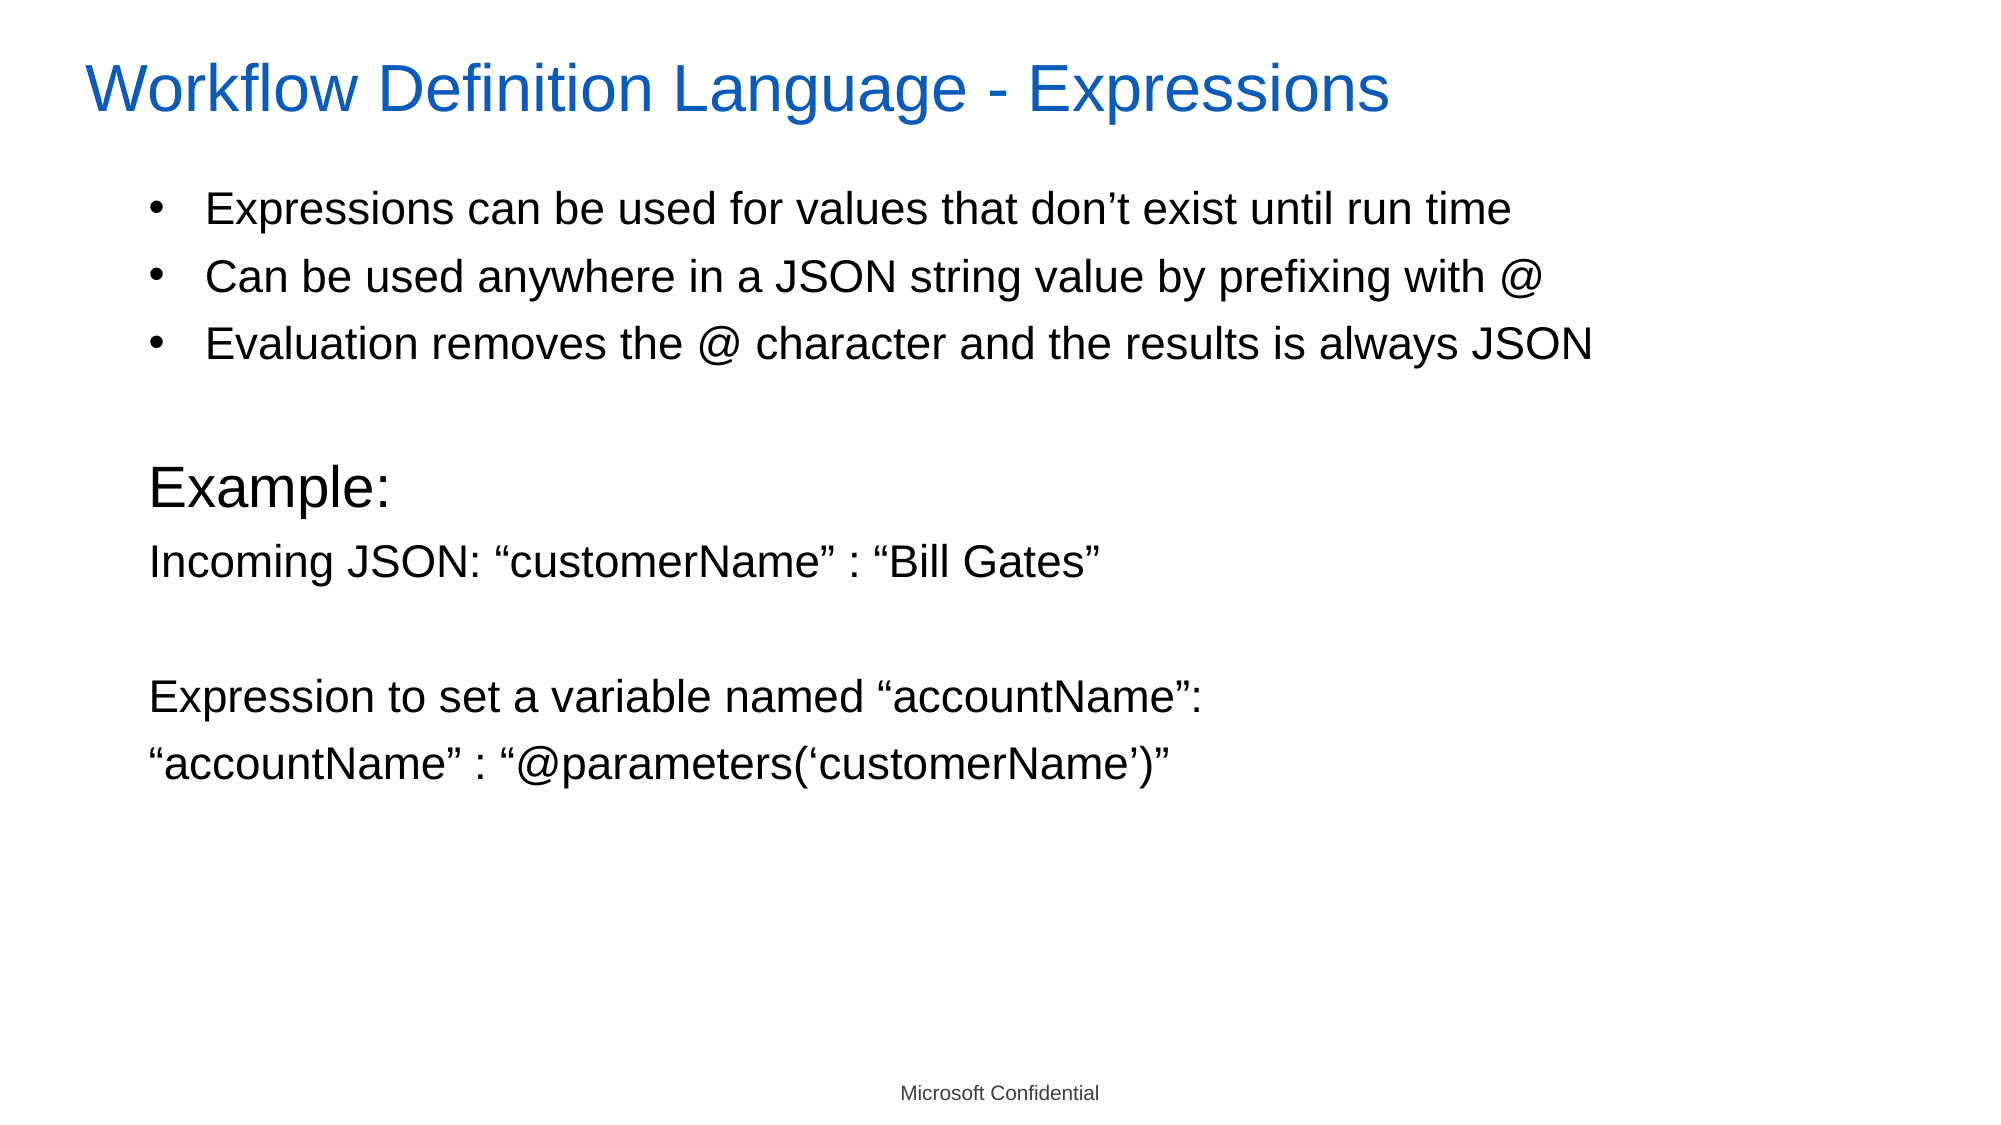

Workflow Definition Language - Expressions
Expressions can be used for values that don’t exist until run time
Can be used anywhere in a JSON string value by prefixing with @
Evaluation removes the @ character and the results is always JSON

Example:
Incoming JSON: “customerName” : “Bill Gates”

Expression to set a variable named “accountName”:
“accountName” : “@parameters(‘customerName’)”